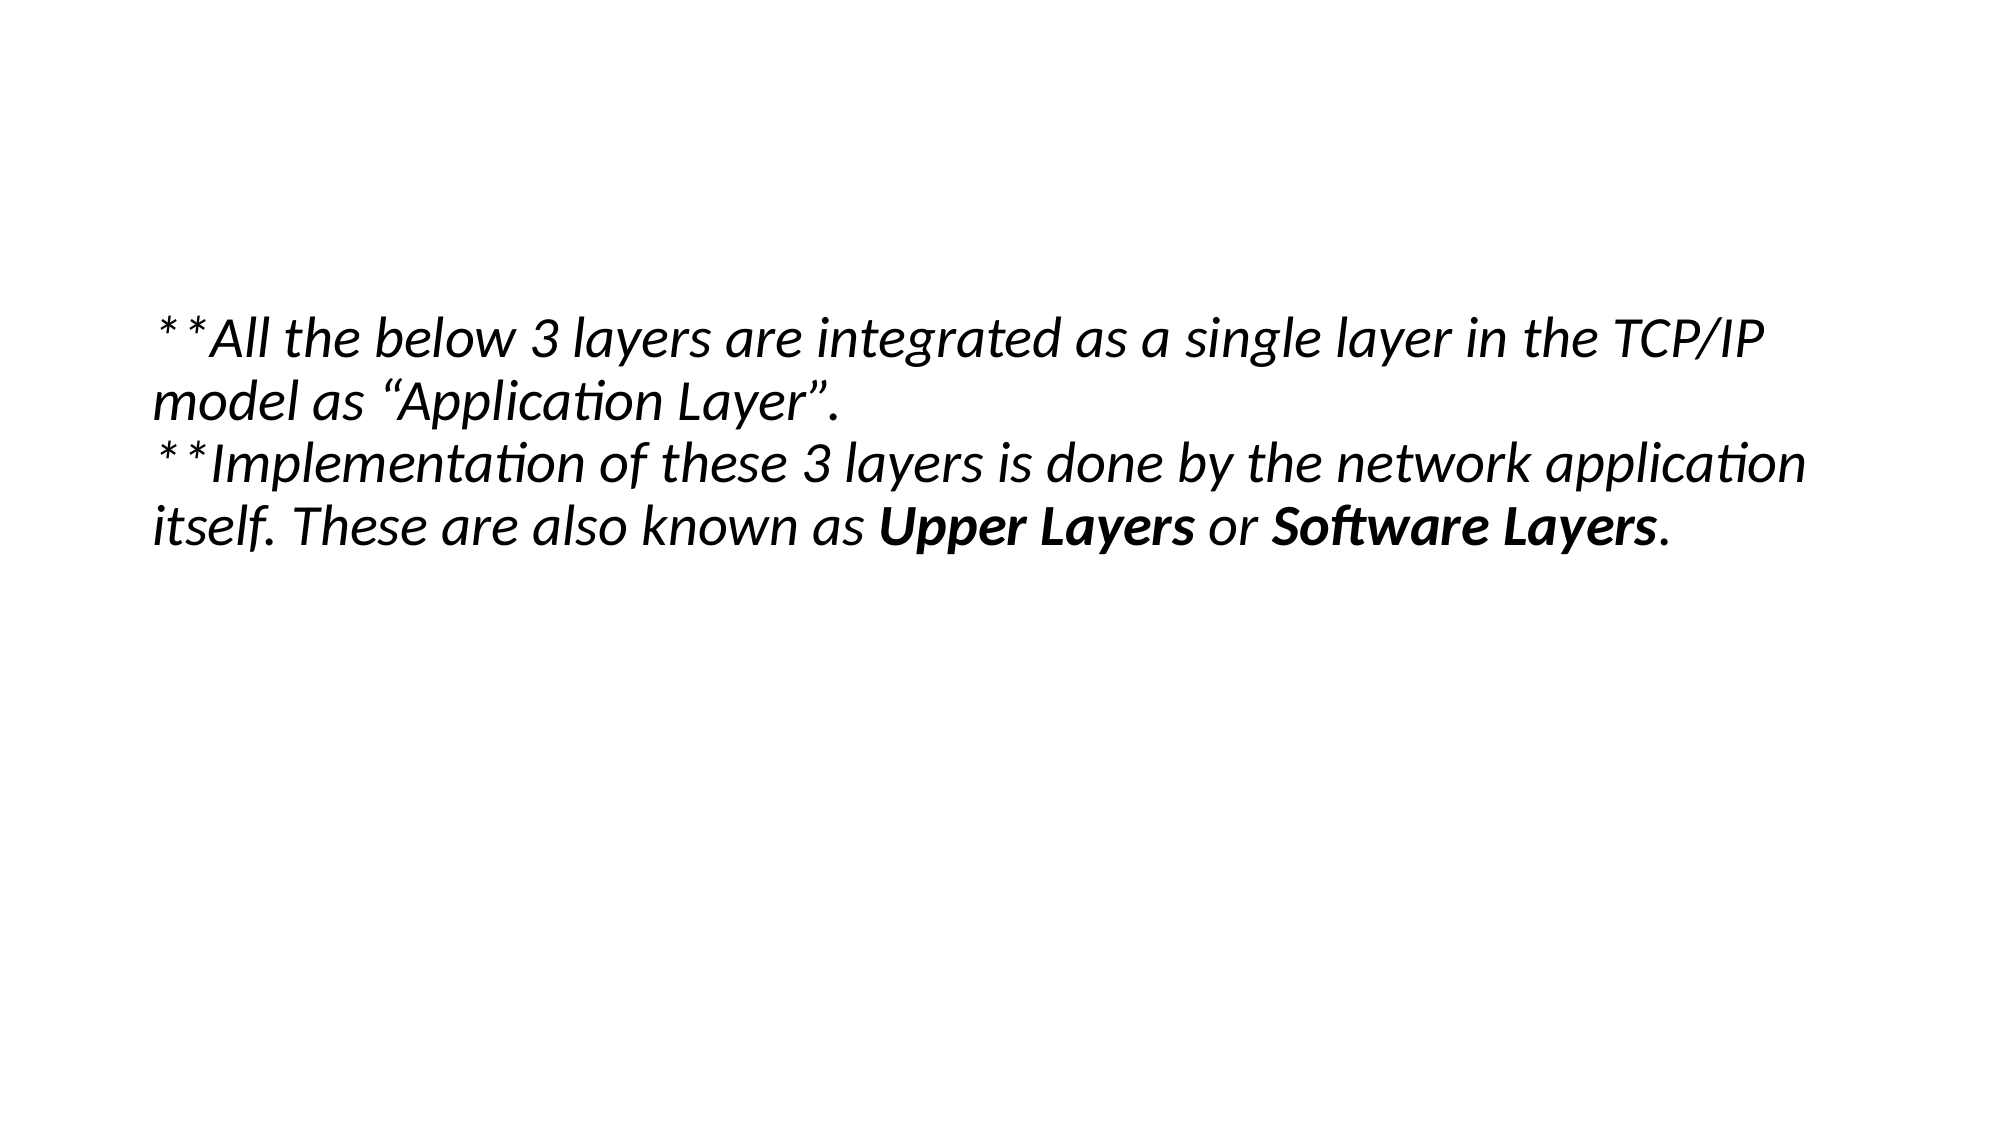

#
**All the below 3 layers are integrated as a single layer in the TCP/IP model as “Application Layer”. 
**Implementation of these 3 layers is done by the network application itself. These are also known as Upper Layers or Software Layers.